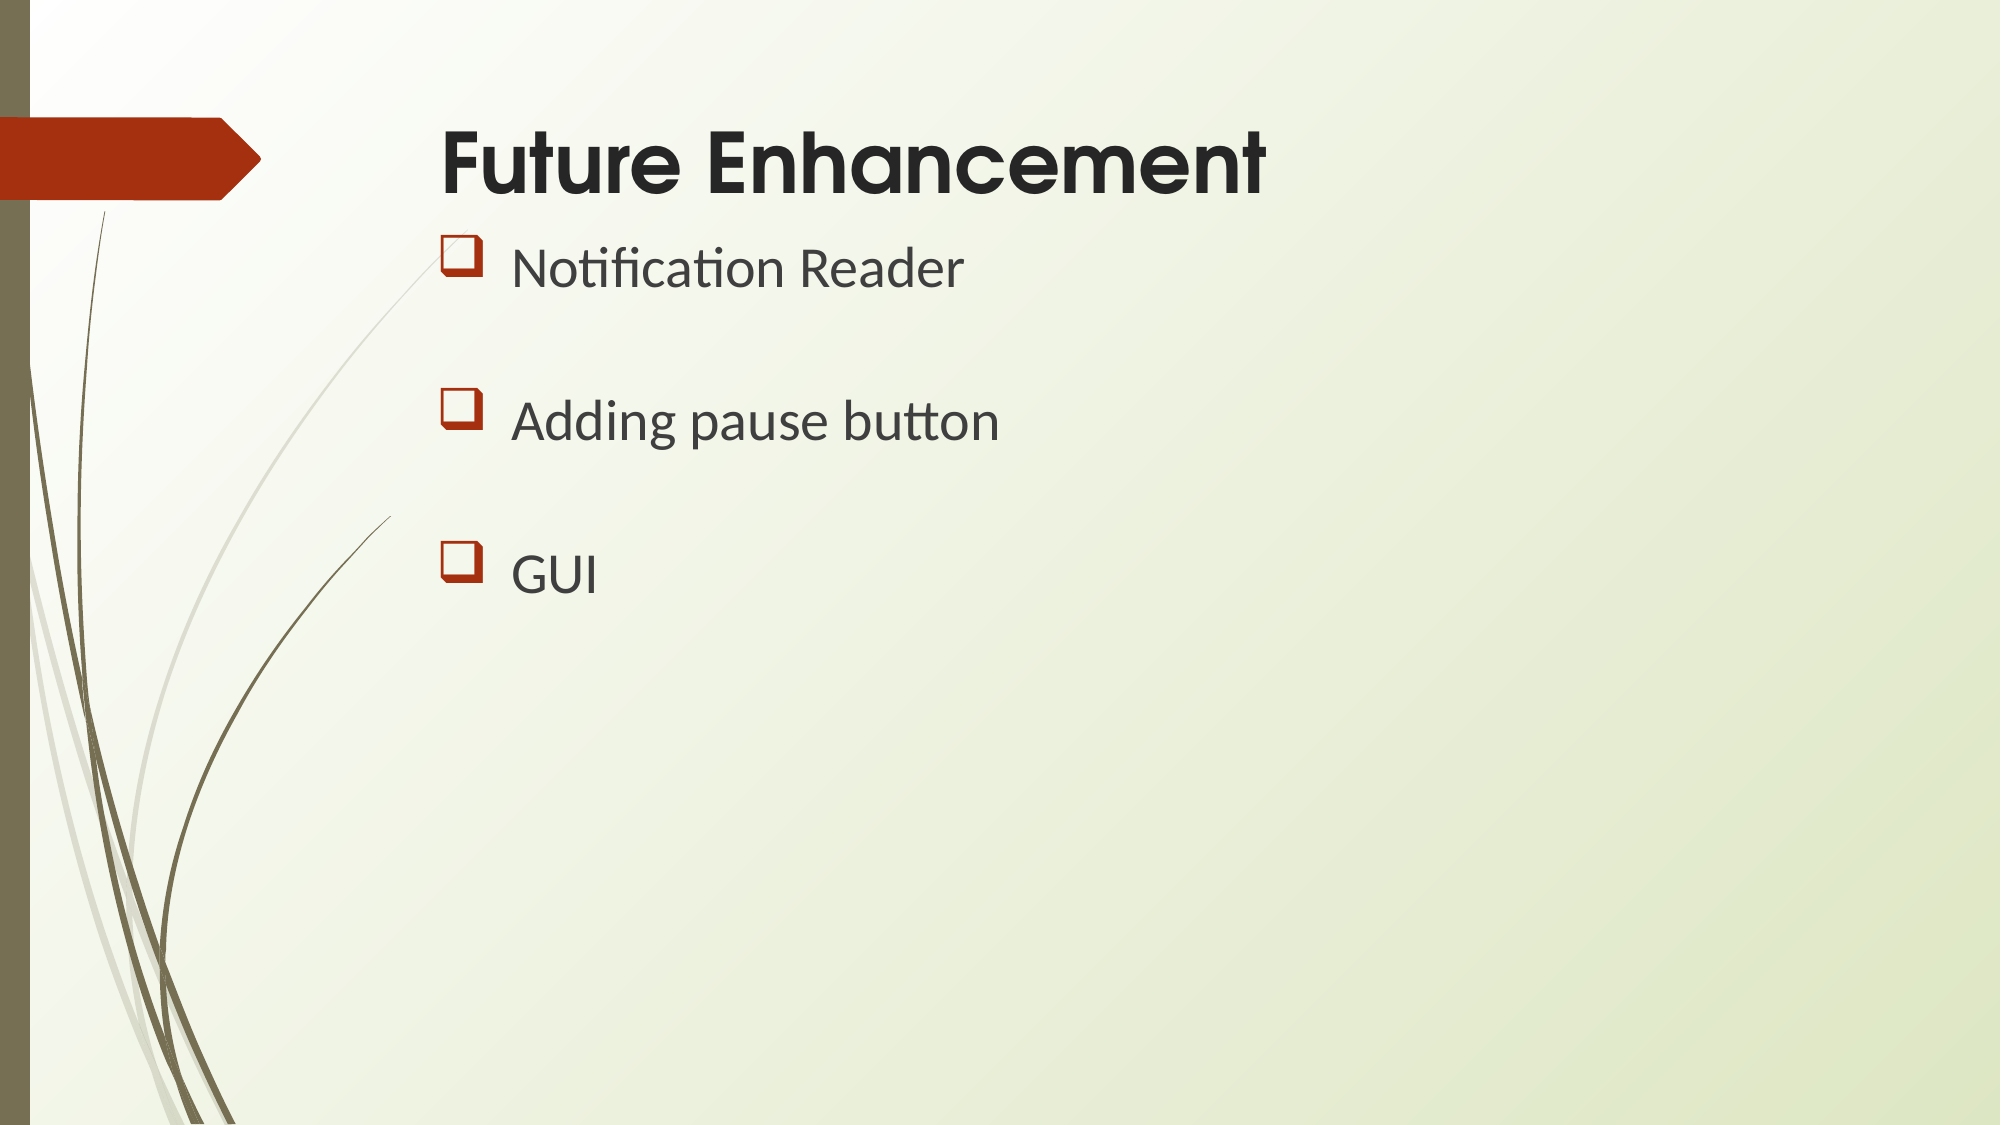

# Future Enhancement
Notification Reader

Adding pause button

GUI